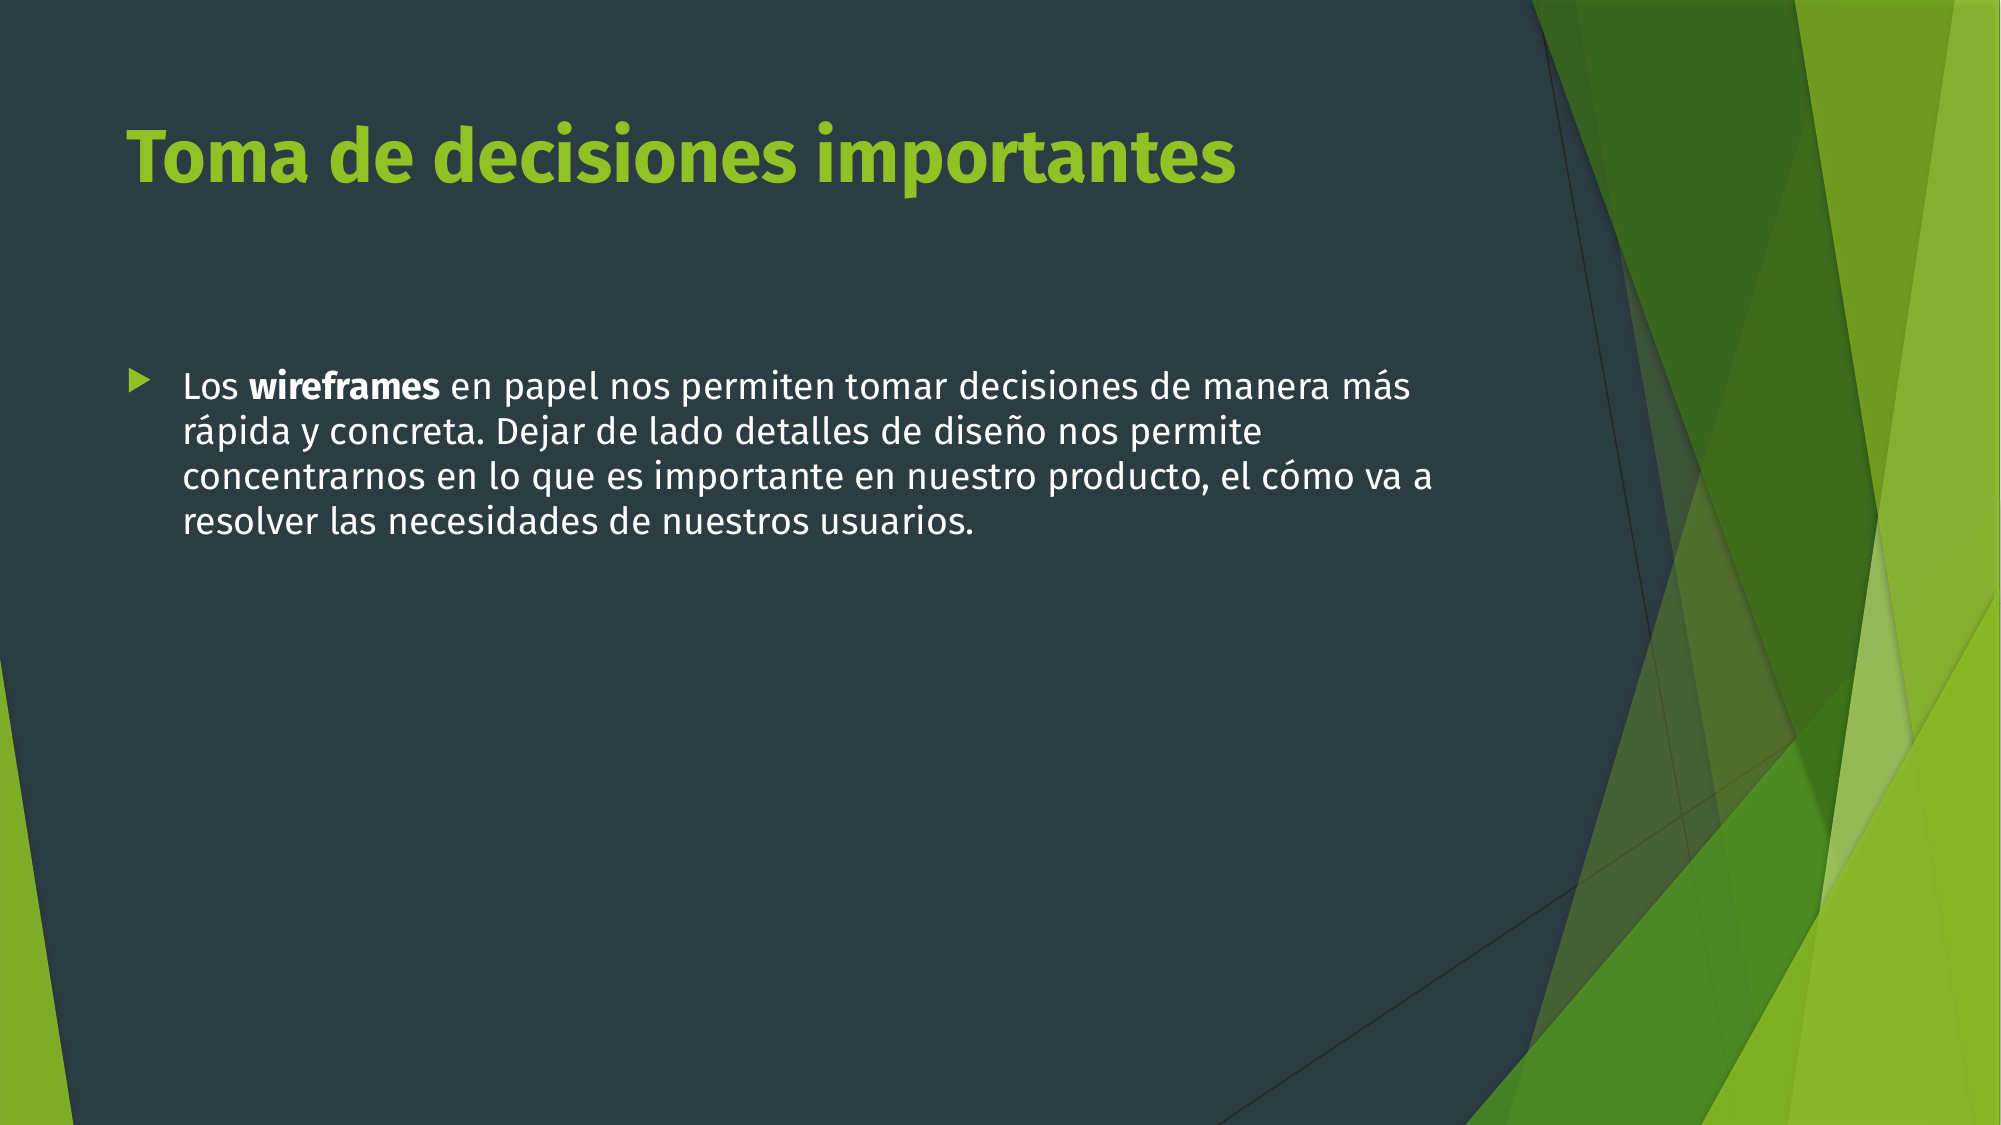

# Toma de decisiones importantes
Los wireframes en papel nos permiten tomar decisiones de manera más rápida y concreta. Dejar de lado detalles de diseño nos permite concentrarnos en lo que es importante en nuestro producto, el cómo va a resolver las necesidades de nuestros usuarios.